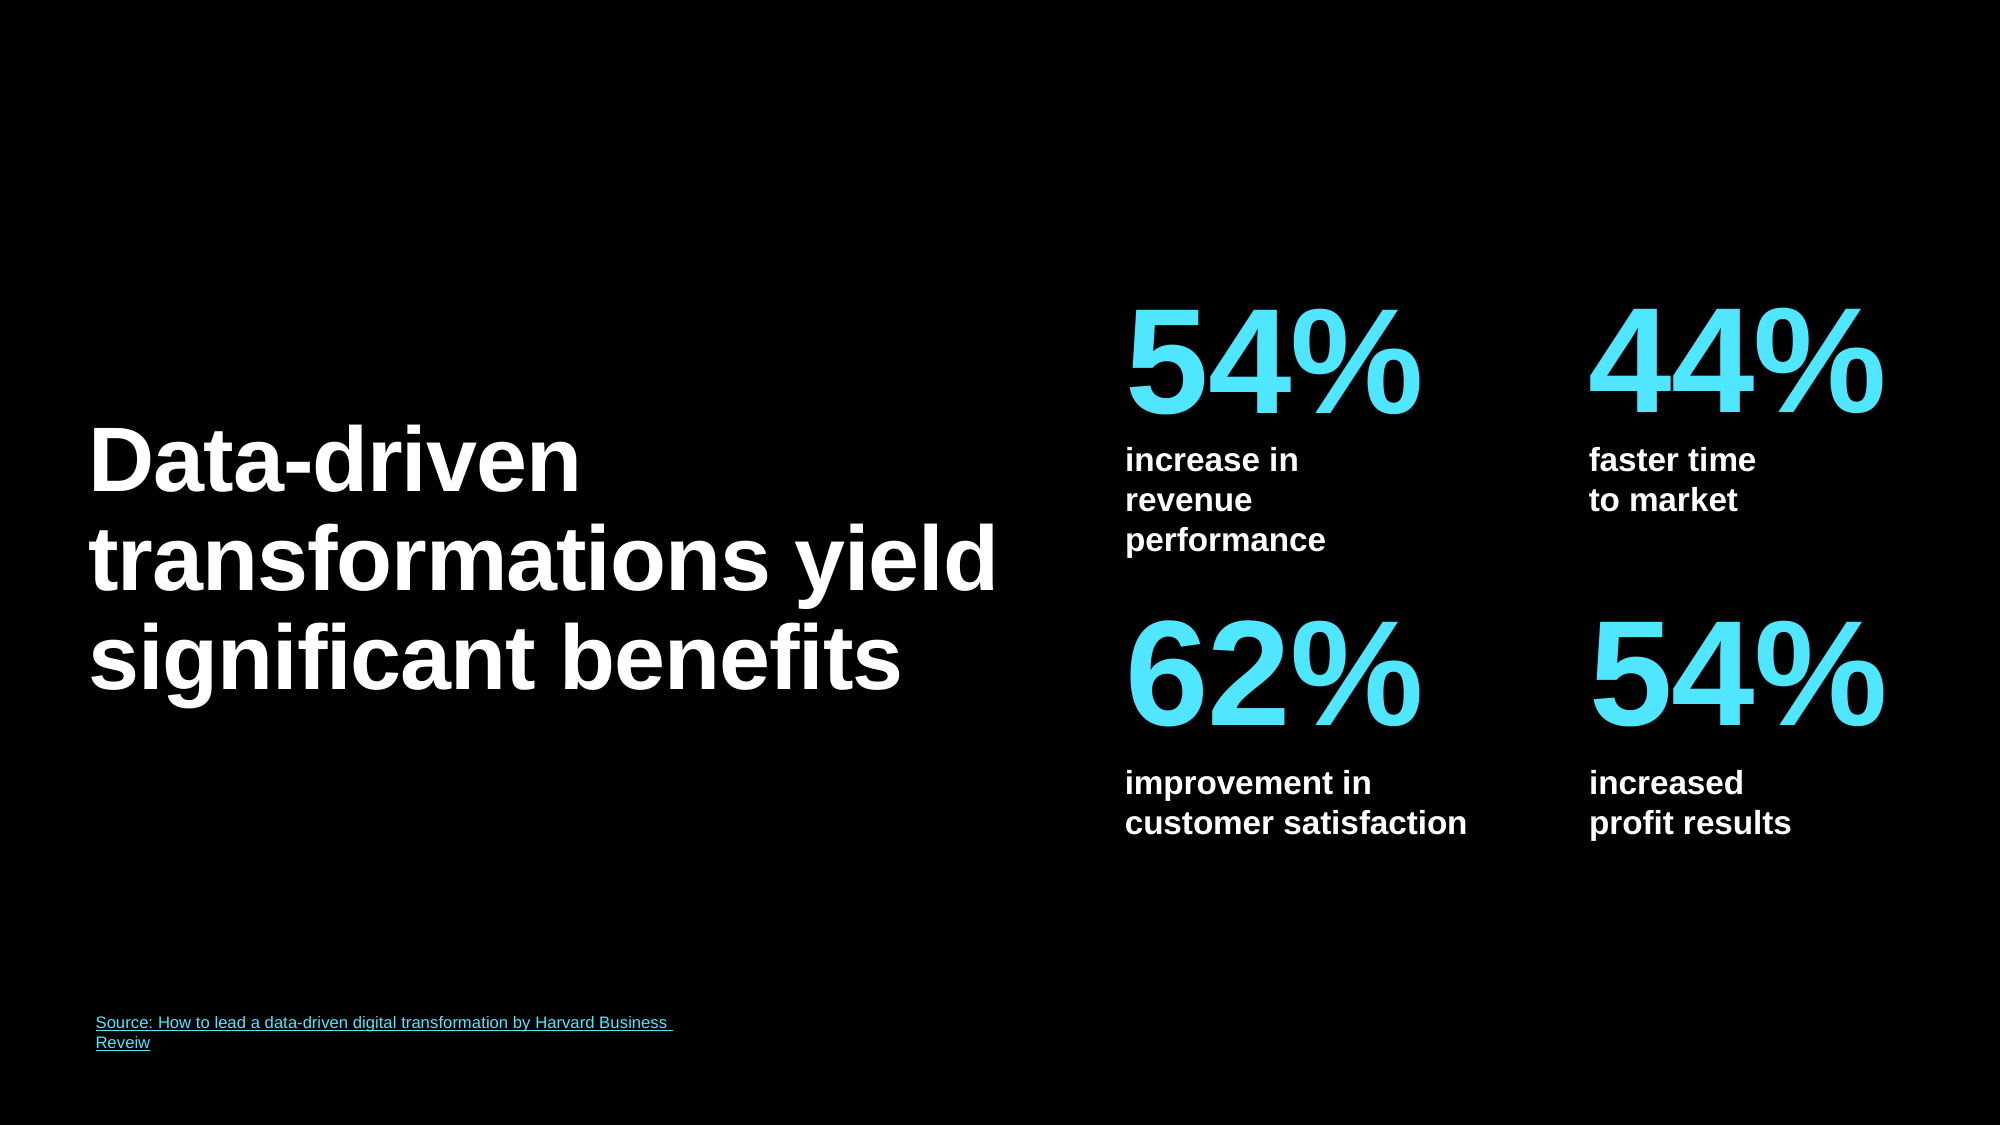

44%
54%
# Data-driven transformations yield significant benefits
faster time to market
increase in
revenue performance
62%
54%
increased profit results
improvement in
customer satisfaction
Source: How to lead a data-driven digital transformation by Harvard Business Reveiw